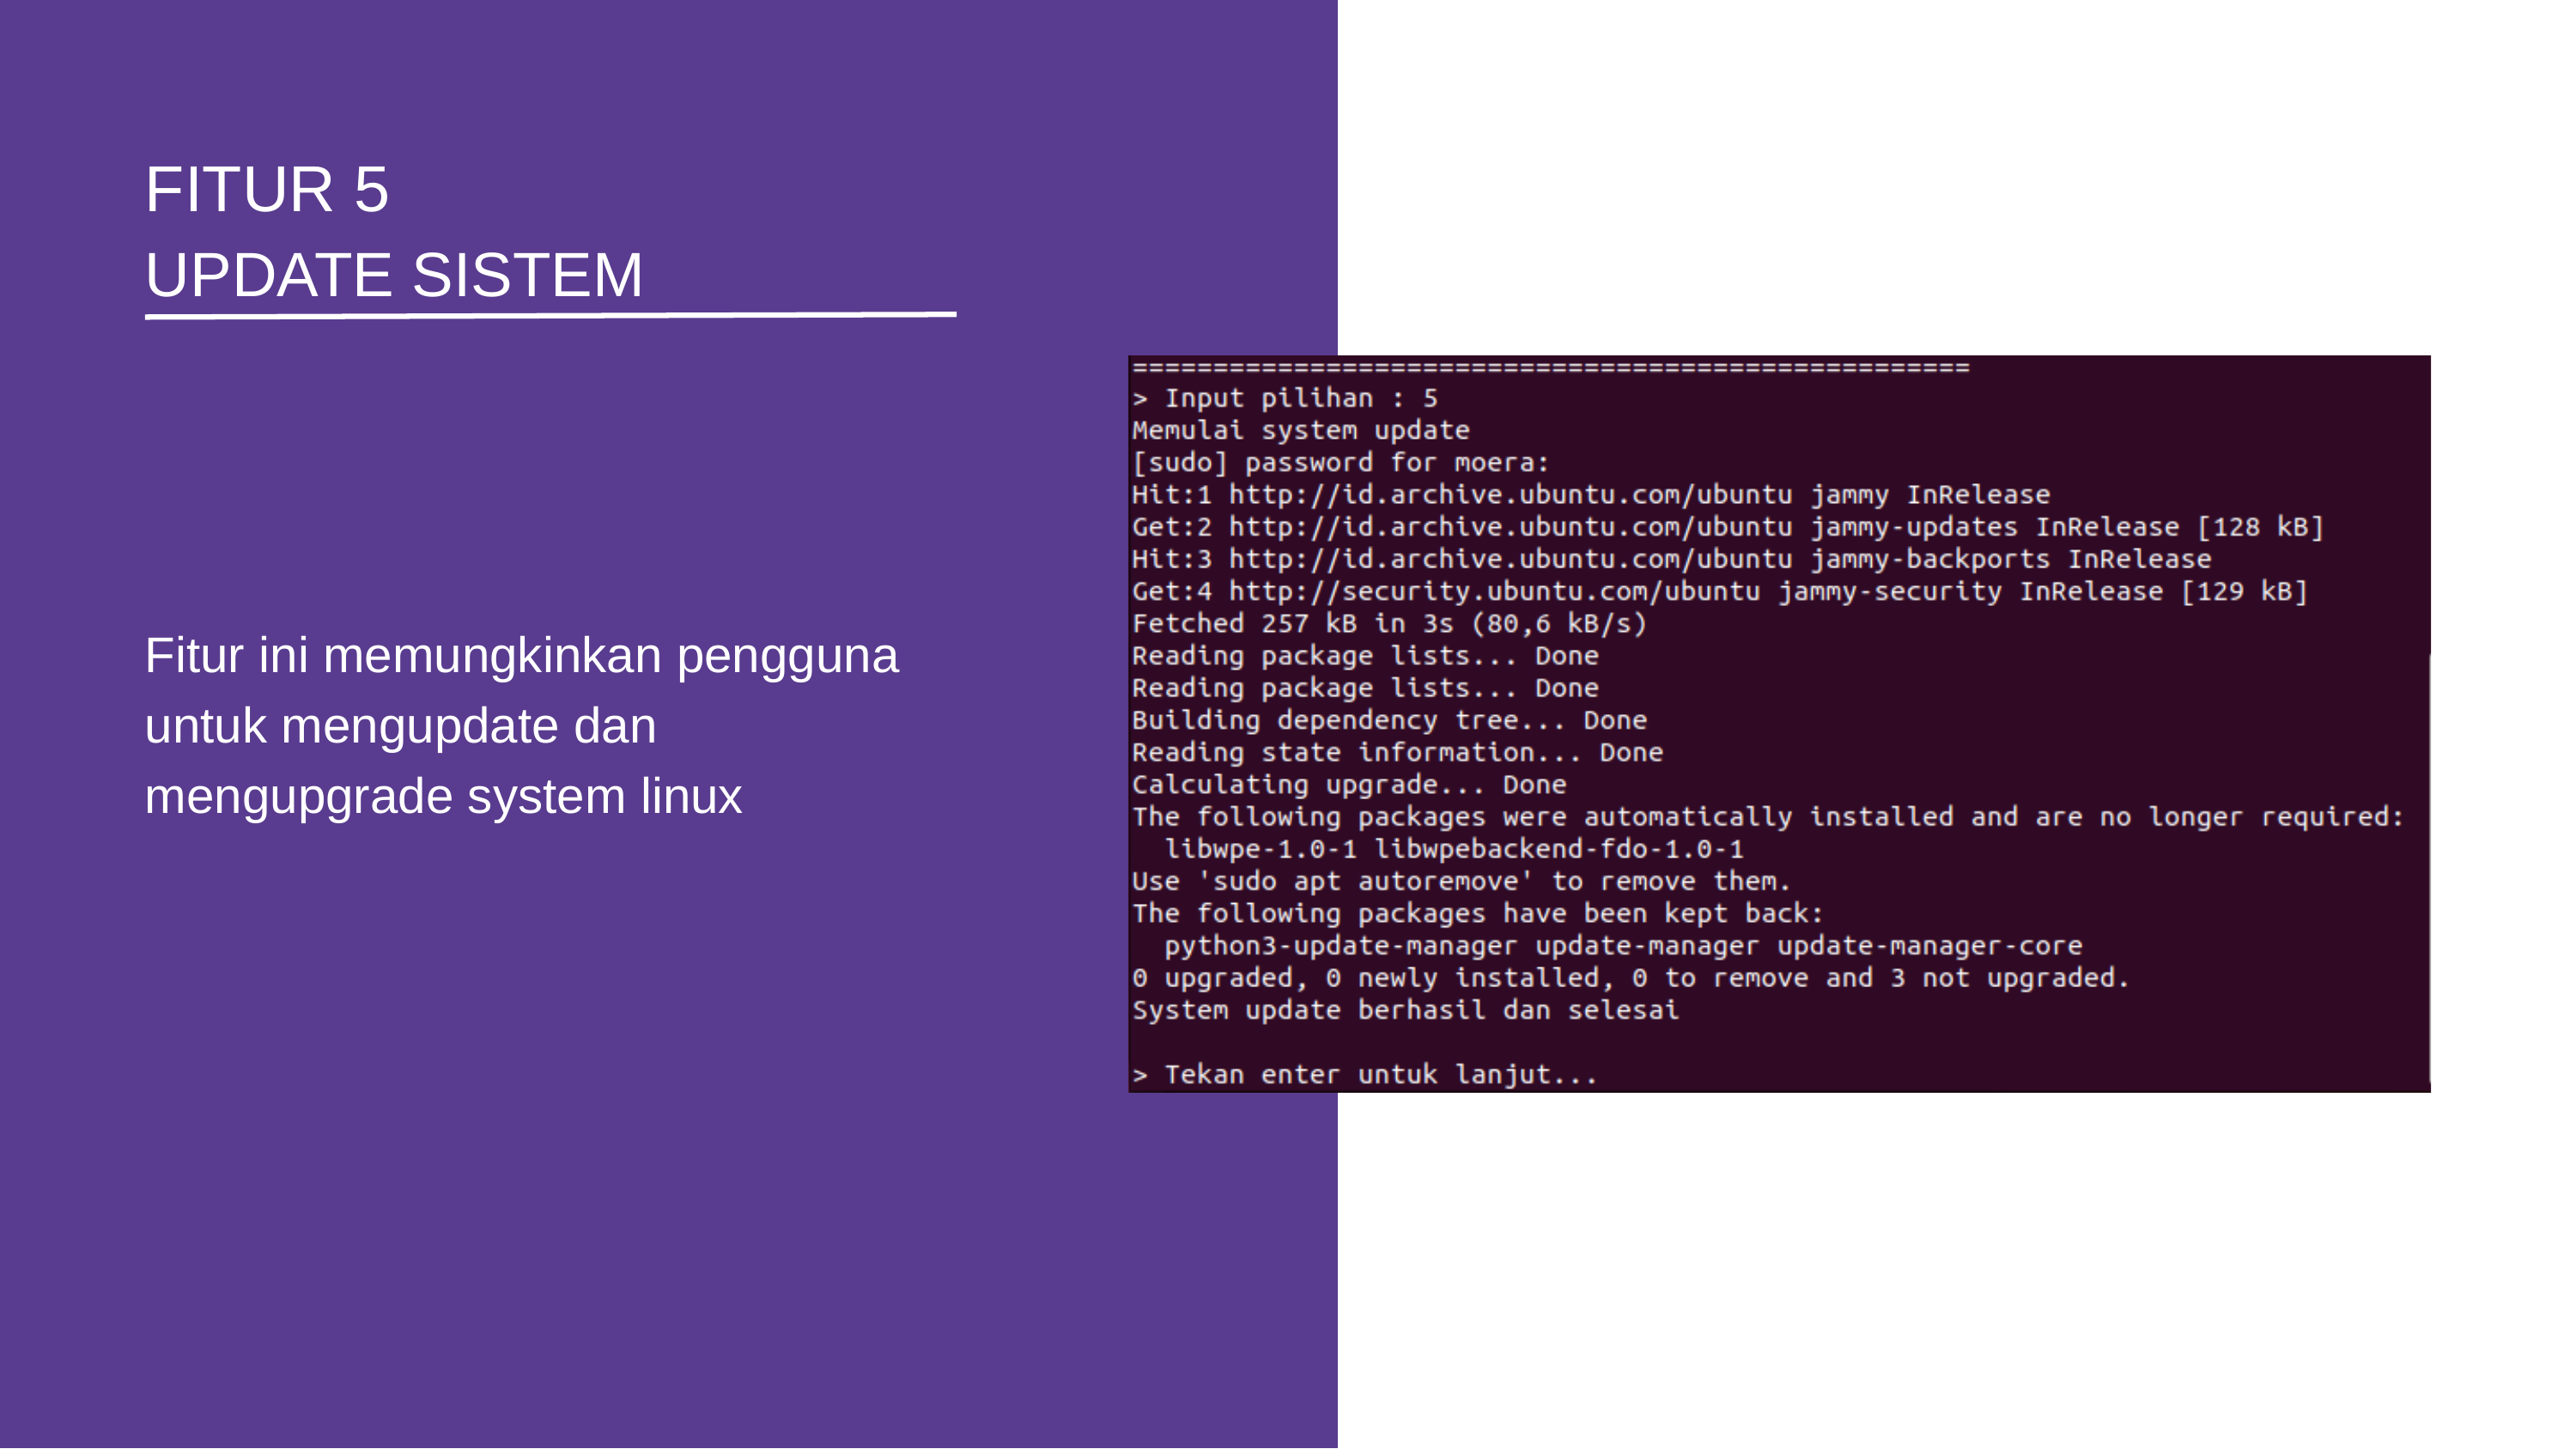

FITUR 5
UPDATE SISTEM

Fitur ini memungkinkan pengguna untuk mengupdate dan mengupgrade system linux